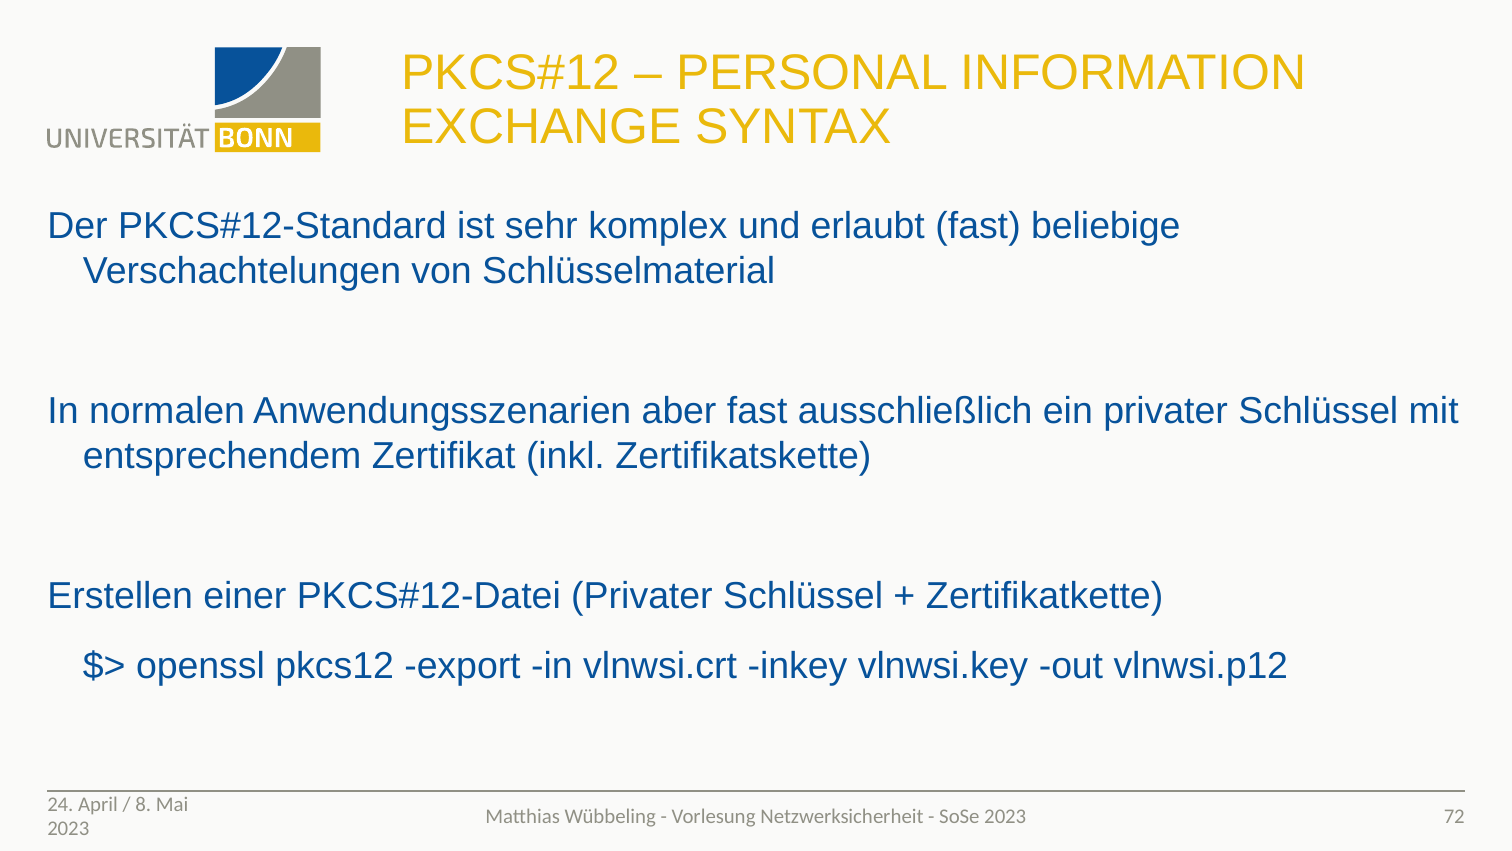

# PKCS#12 – Personal information exchange syntax
Der PKCS#12-Standard ist sehr komplex und erlaubt (fast) beliebige Verschachtelungen von Schlüsselmaterial

In normalen Anwendungsszenarien aber fast ausschließlich ein privater Schlüssel mit entsprechendem Zertifikat (inkl. Zertifikatskette)

Erstellen einer PKCS#12-Datei (Privater Schlüssel + Zertifikatkette)
$> openssl pkcs12 -export -in vlnwsi.crt -inkey vlnwsi.key -out vlnwsi.p12
24. April / 8. Mai 2023
72
Matthias Wübbeling - Vorlesung Netzwerksicherheit - SoSe 2023